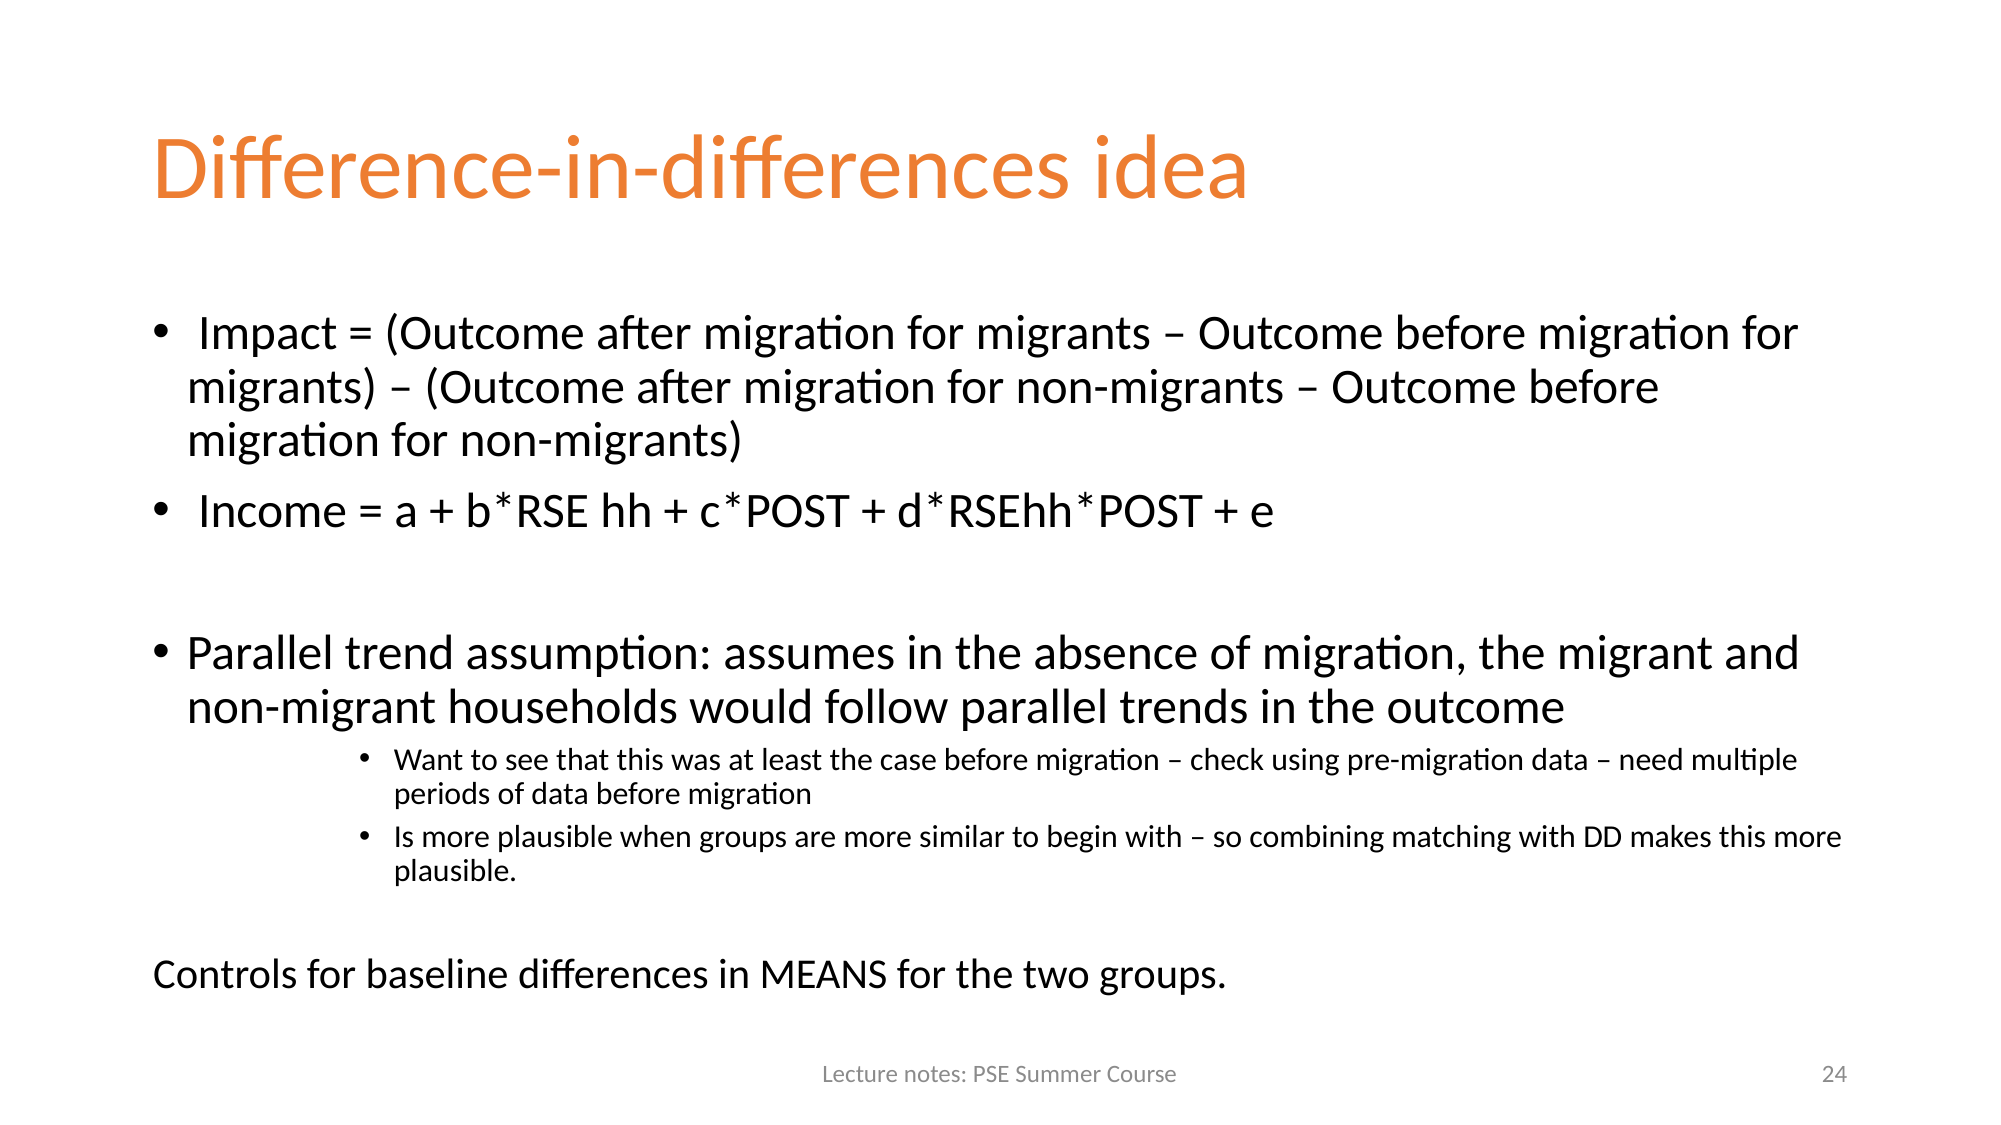

# Difference-in-differences idea
 Impact = (Outcome after migration for migrants – Outcome before migration for migrants) – (Outcome after migration for non-migrants – Outcome before migration for non-migrants)
 Income = a + b*RSE hh + c*POST + d*RSEhh*POST + e

Parallel trend assumption: assumes in the absence of migration, the migrant and non-migrant households would follow parallel trends in the outcome
Want to see that this was at least the case before migration – check using pre-migration data – need multiple periods of data before migration
Is more plausible when groups are more similar to begin with – so combining matching with DD makes this more plausible.

Controls for baseline differences in MEANS for the two groups.
Lecture notes: PSE Summer Course
24